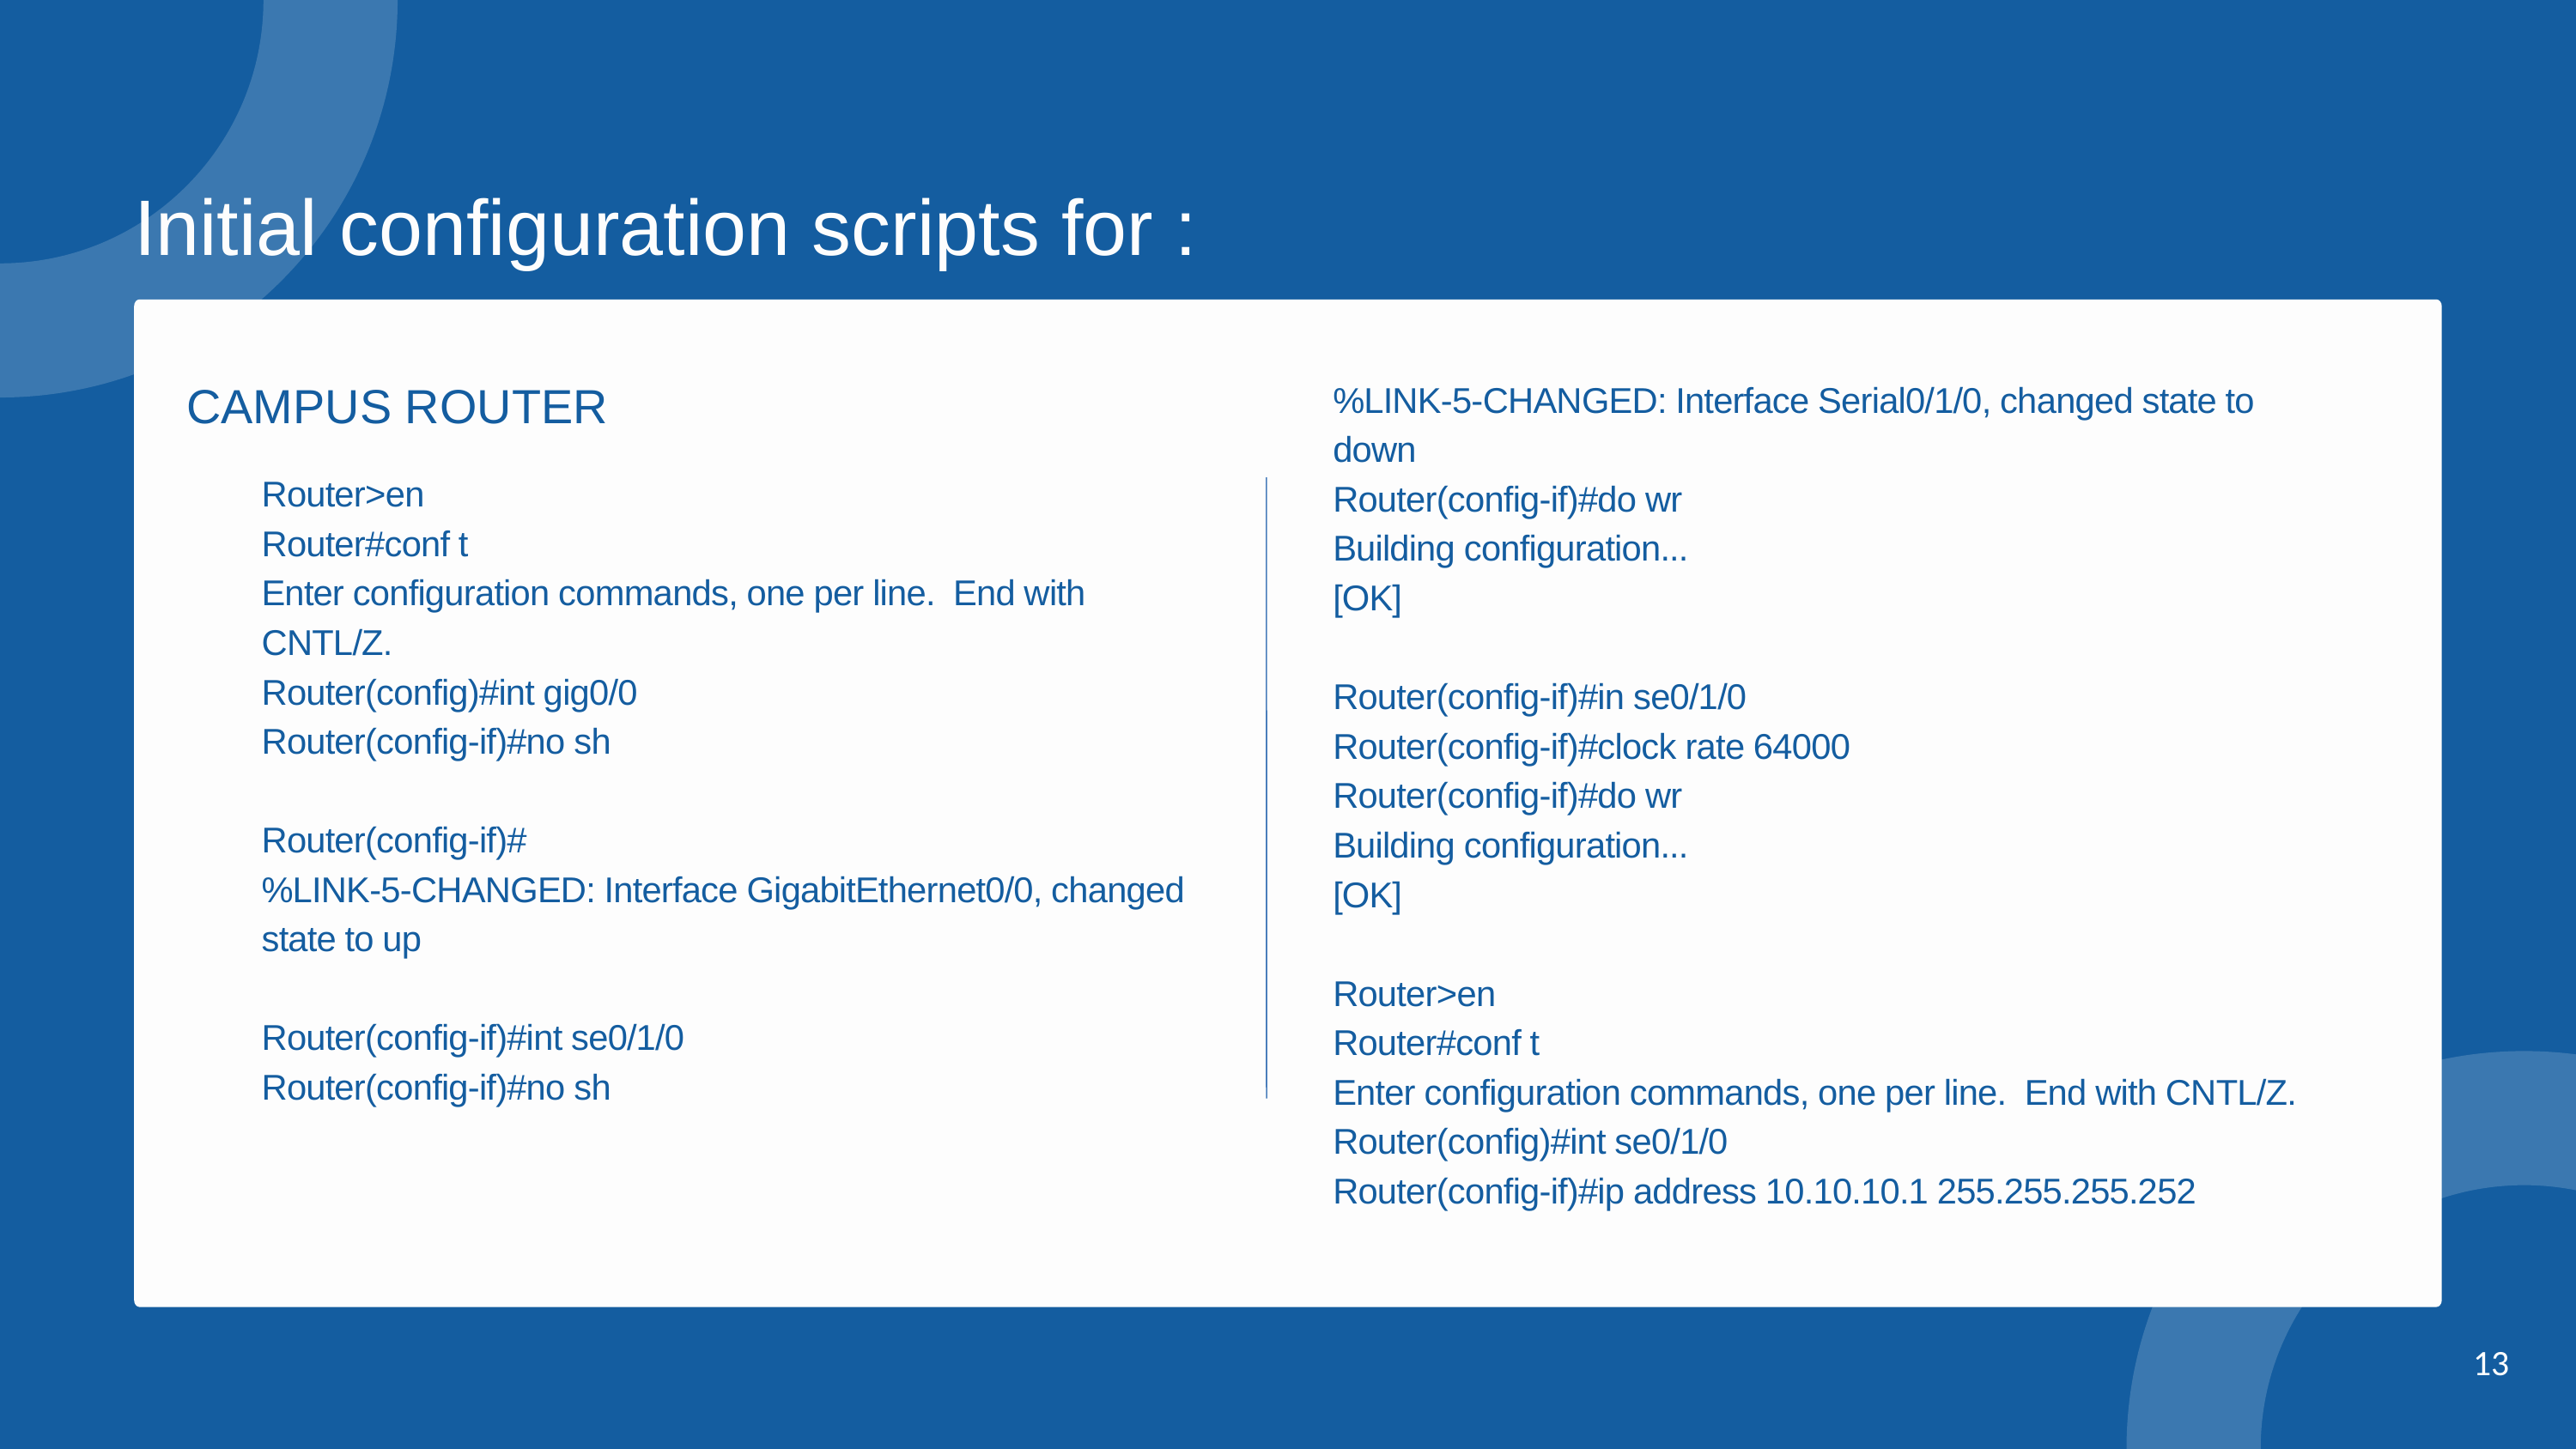

Initial configuration scripts for :

CAMPUS ROUTER
%LINK-5-CHANGED: Interface Serial0/1/0, changed state to down
Router(config-if)#do wr
Building configuration...
[OK]

Router(config-if)#in se0/1/0
Router(config-if)#clock rate 64000
Router(config-if)#do wr
Building configuration...
[OK]

Router>en
Router#conf t
Enter configuration commands, one per line.  End with CNTL/Z.
Router(config)#int se0/1/0
Router(config-if)#ip address 10.10.10.1 255.255.255.252
Router>en
Router#conf t
Enter configuration commands, one per line.  End with CNTL/Z.
Router(config)#int gig0/0
Router(config-if)#no sh

Router(config-if)#
%LINK-5-CHANGED: Interface GigabitEthernet0/0, changed state to up

Router(config-if)#int se0/1/0
Router(config-if)#no sh

13